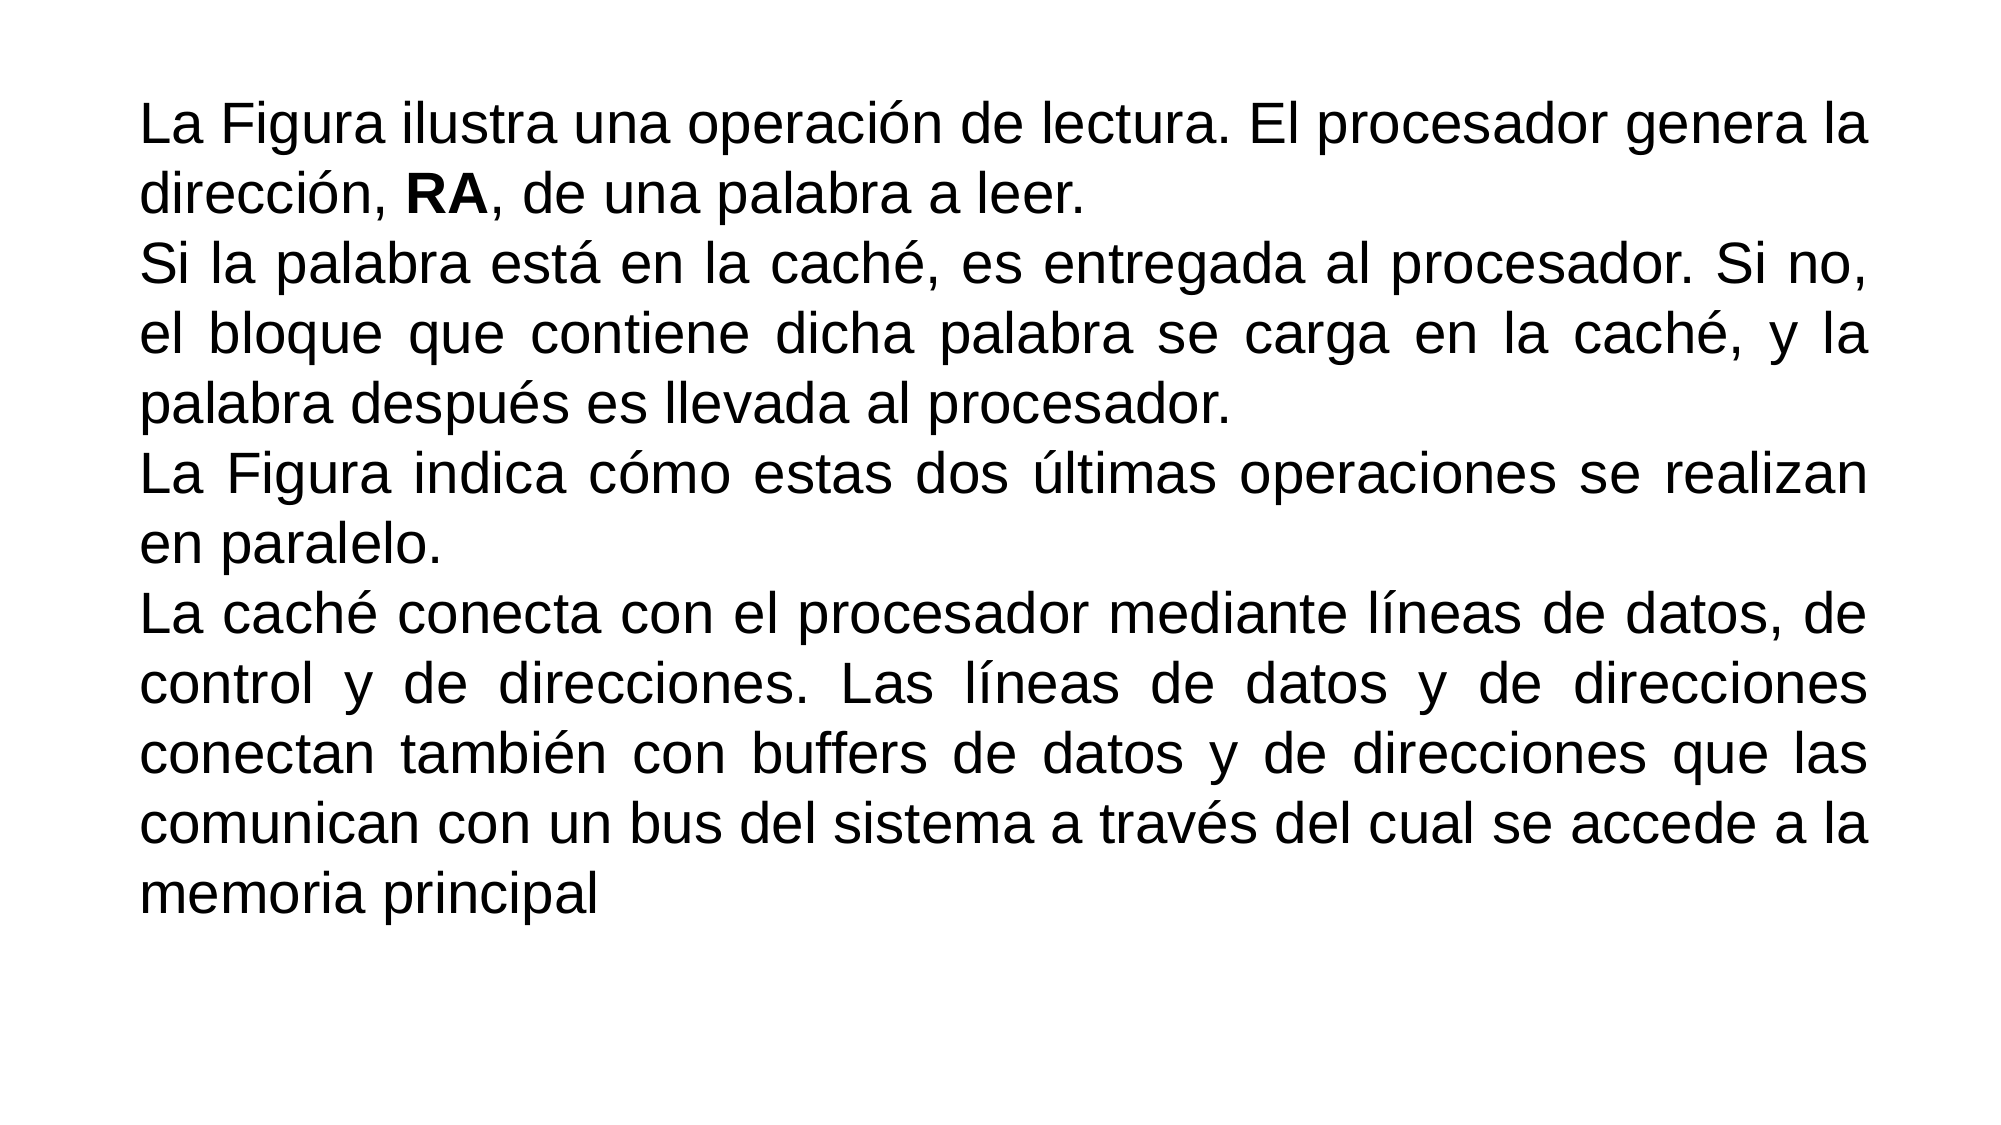

La Figura ilustra una operación de lectura. El procesador genera la dirección, RA, de una palabra a leer.
Si la palabra está en la caché, es entregada al procesador. Si no, el bloque que contiene dicha palabra se carga en la caché, y la palabra después es llevada al procesador.
La Figura indica cómo estas dos últimas operaciones se realizan en paralelo.
La caché conecta con el procesador mediante líneas de datos, de control y de direcciones. Las líneas de datos y de direcciones conectan también con buffers de datos y de direcciones que las comunican con un bus del sistema a través del cual se accede a la memoria principal